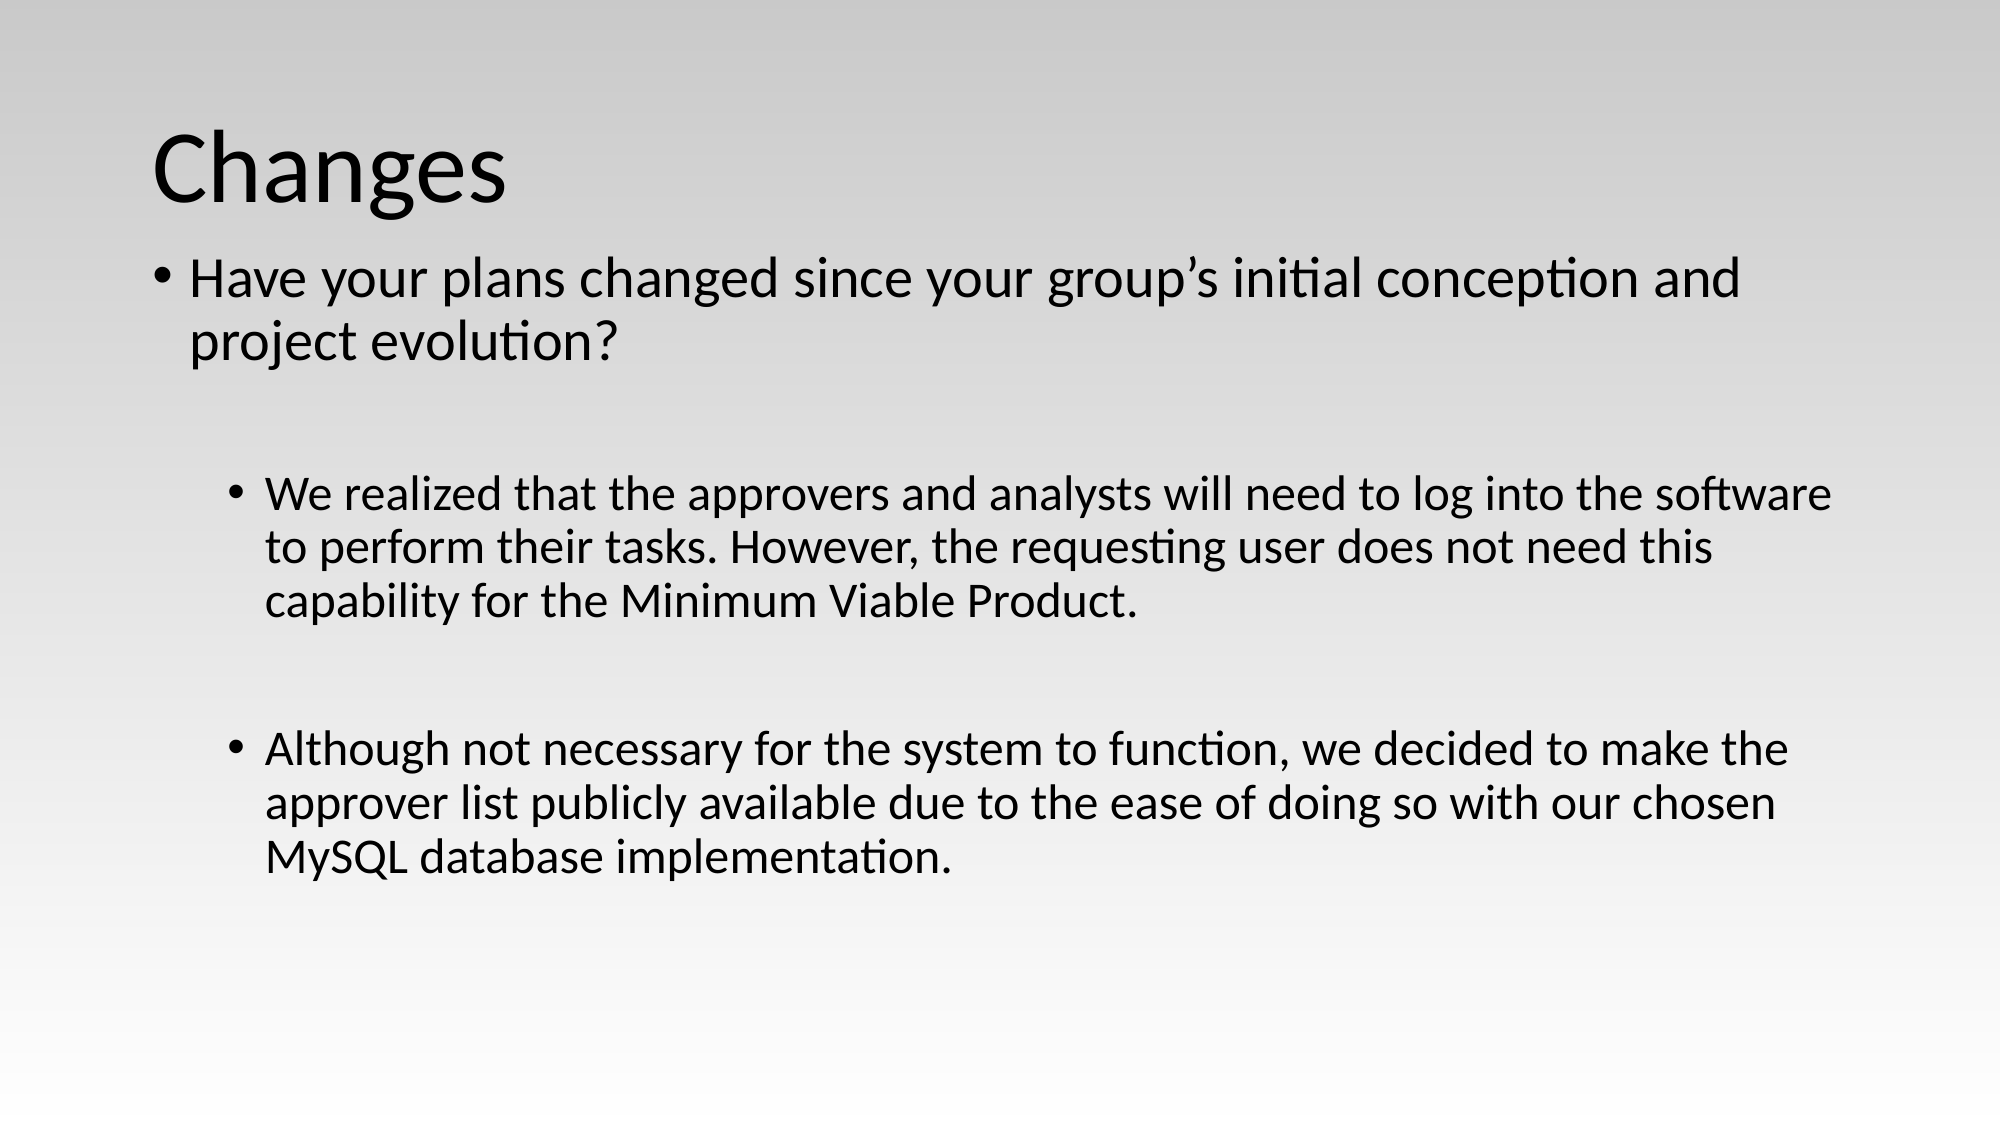

# Changes
Have your plans changed since your group’s initial conception and project evolution?

We realized that the approvers and analysts will need to log into the software to perform their tasks. However, the requesting user does not need this capability for the Minimum Viable Product.

Although not necessary for the system to function, we decided to make the approver list publicly available due to the ease of doing so with our chosen MySQL database implementation.